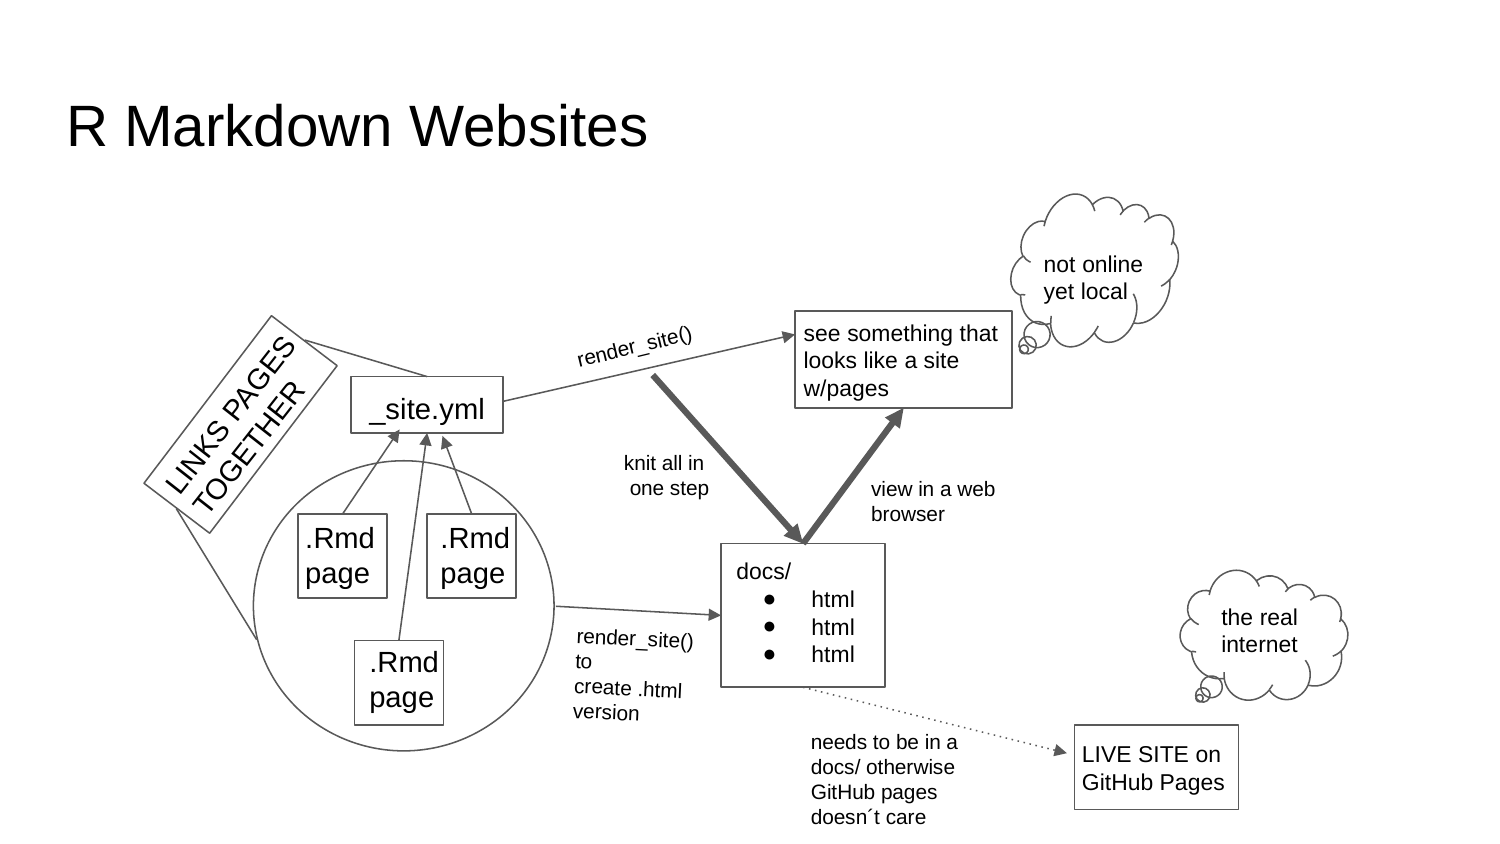

# R Markdown Websites

not online yet local
see something that looks like a site w/pages
render_site()

LINKS PAGES TOGETHER
_site.yml

knit all in
 one step
view in a web browser

.Rmd page
.Rmd page

docs/
html
html
html

the real internet
render_site()
to create .html version
.Rmd page

needs to be in a docs/ otherwise GitHub pages doesn´t care
LIVE SITE on GitHub Pages